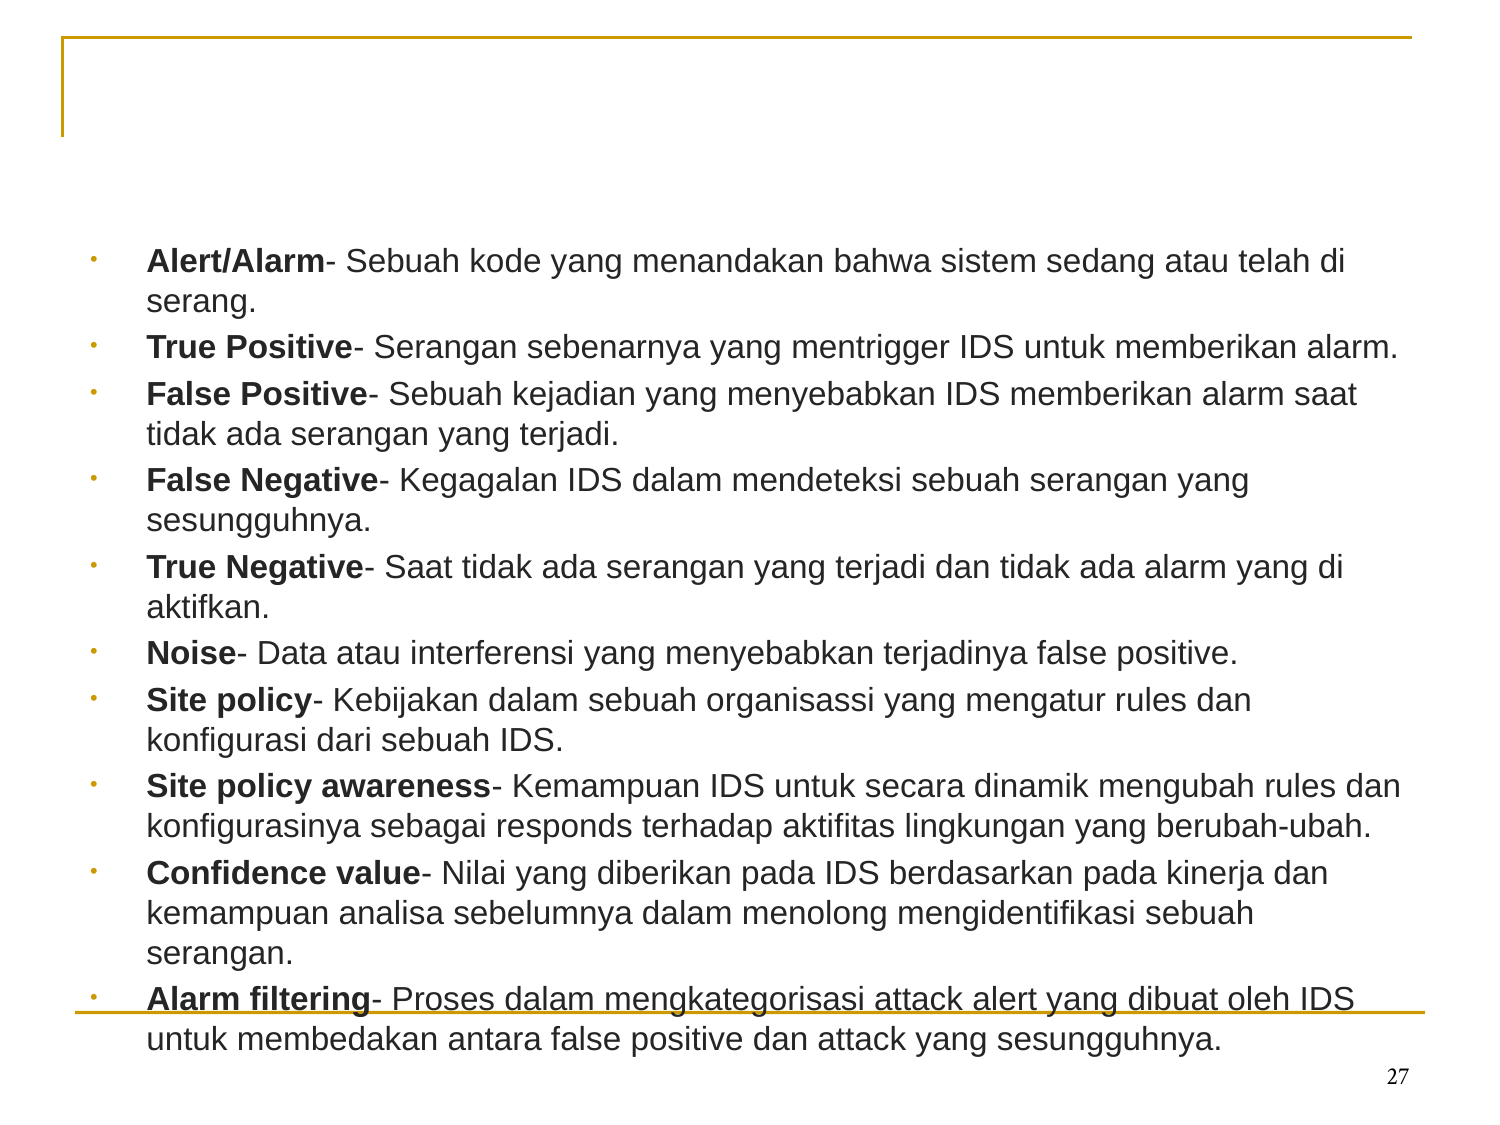

#
Alert/Alarm- Sebuah kode yang menandakan bahwa sistem sedang atau telah di serang.
True Positive- Serangan sebenarnya yang mentrigger IDS untuk memberikan alarm.
False Positive- Sebuah kejadian yang menyebabkan IDS memberikan alarm saat tidak ada serangan yang terjadi.
False Negative- Kegagalan IDS dalam mendeteksi sebuah serangan yang sesungguhnya.
True Negative- Saat tidak ada serangan yang terjadi dan tidak ada alarm yang di aktifkan.
Noise- Data atau interferensi yang menyebabkan terjadinya false positive.
Site policy- Kebijakan dalam sebuah organisassi yang mengatur rules dan konfigurasi dari sebuah IDS.
Site policy awareness- Kemampuan IDS untuk secara dinamik mengubah rules dan konfigurasinya sebagai responds terhadap aktifitas lingkungan yang berubah-ubah.
Confidence value- Nilai yang diberikan pada IDS berdasarkan pada kinerja dan kemampuan analisa sebelumnya dalam menolong mengidentifikasi sebuah serangan.
Alarm filtering- Proses dalam mengkategorisasi attack alert yang dibuat oleh IDS untuk membedakan antara false positive dan attack yang sesungguhnya.

27